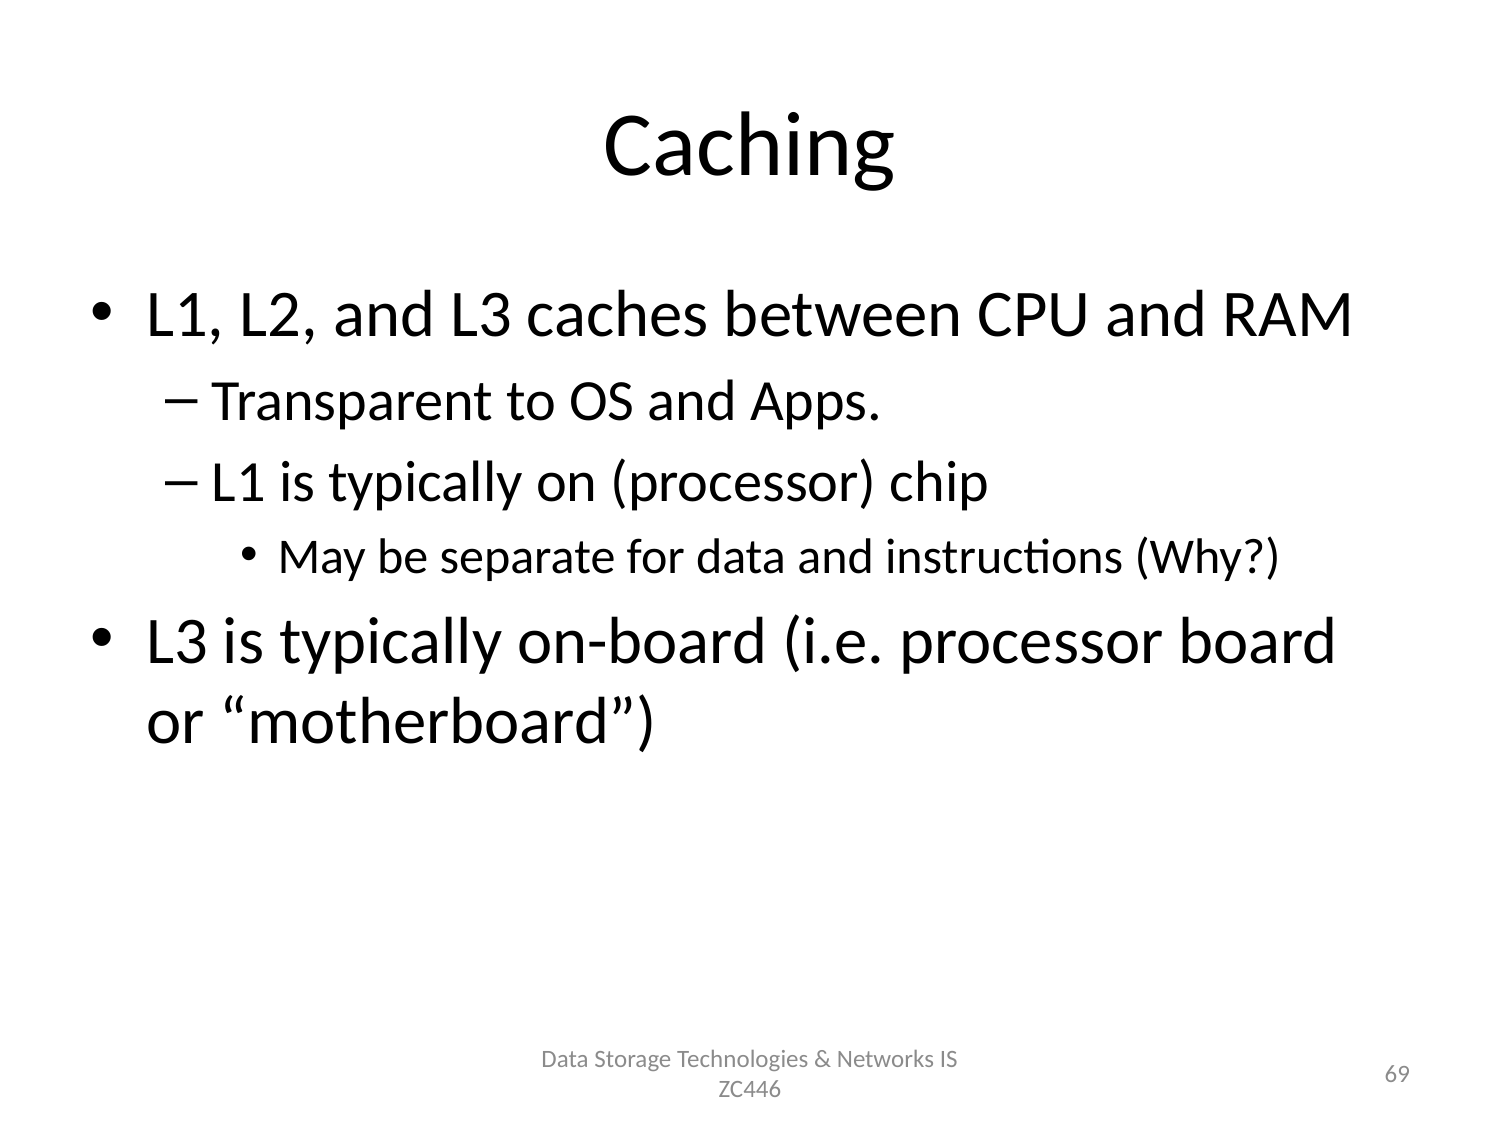

# Caching
L1, L2, and L3 caches between CPU and RAM
Transparent to OS and Apps.
L1 is typically on (processor) chip
May be separate for data and instructions (Why?)
L3 is typically on-board (i.e. processor board or “motherboard”)
Data Storage Technologies & Networks IS ZC446
69